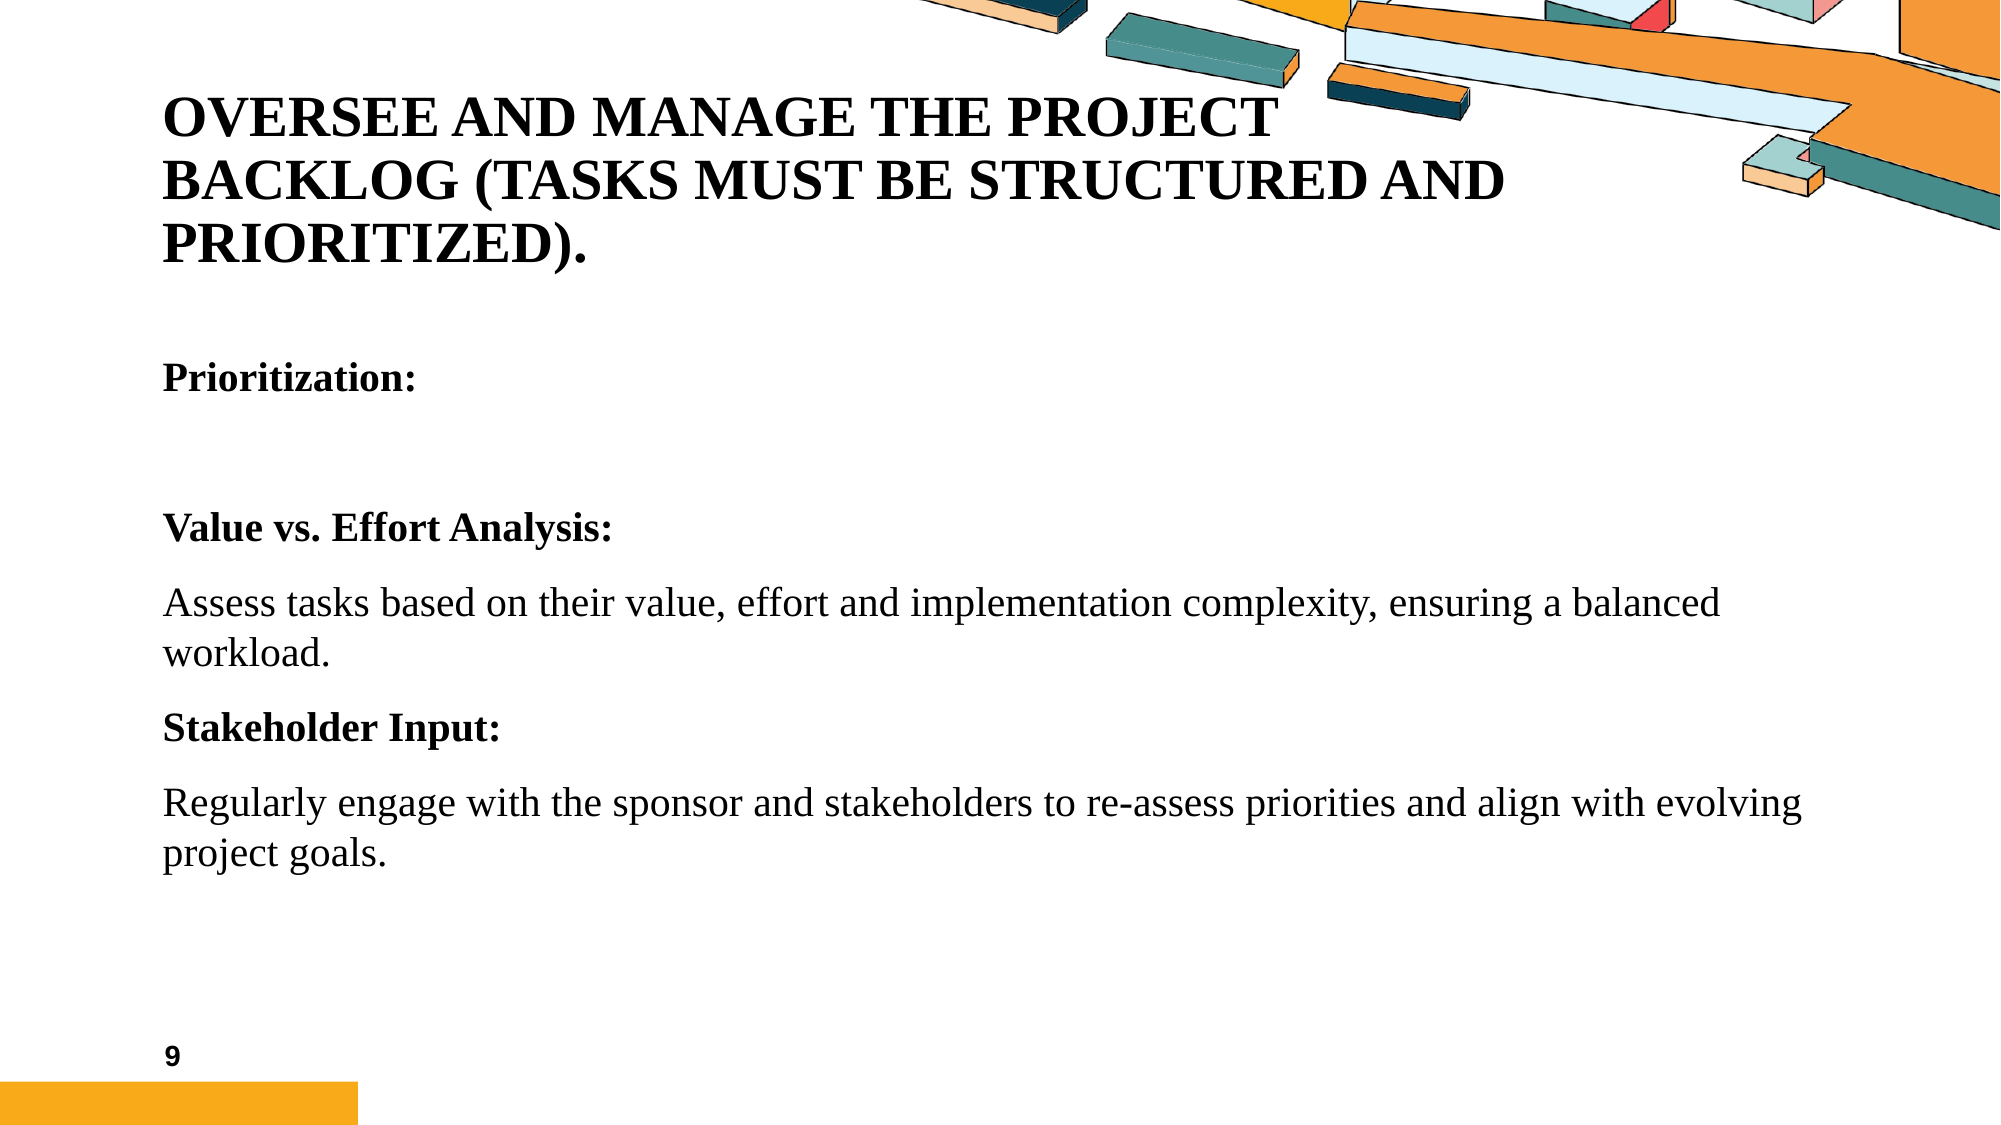

# Oversee and manage the project backlog (tasks must be structured and prioritized).
Prioritization:

Value vs. Effort Analysis:
Assess tasks based on their value, effort and implementation complexity, ensuring a balanced workload.
Stakeholder Input:
Regularly engage with the sponsor and stakeholders to re-assess priorities and align with evolving project goals.

9